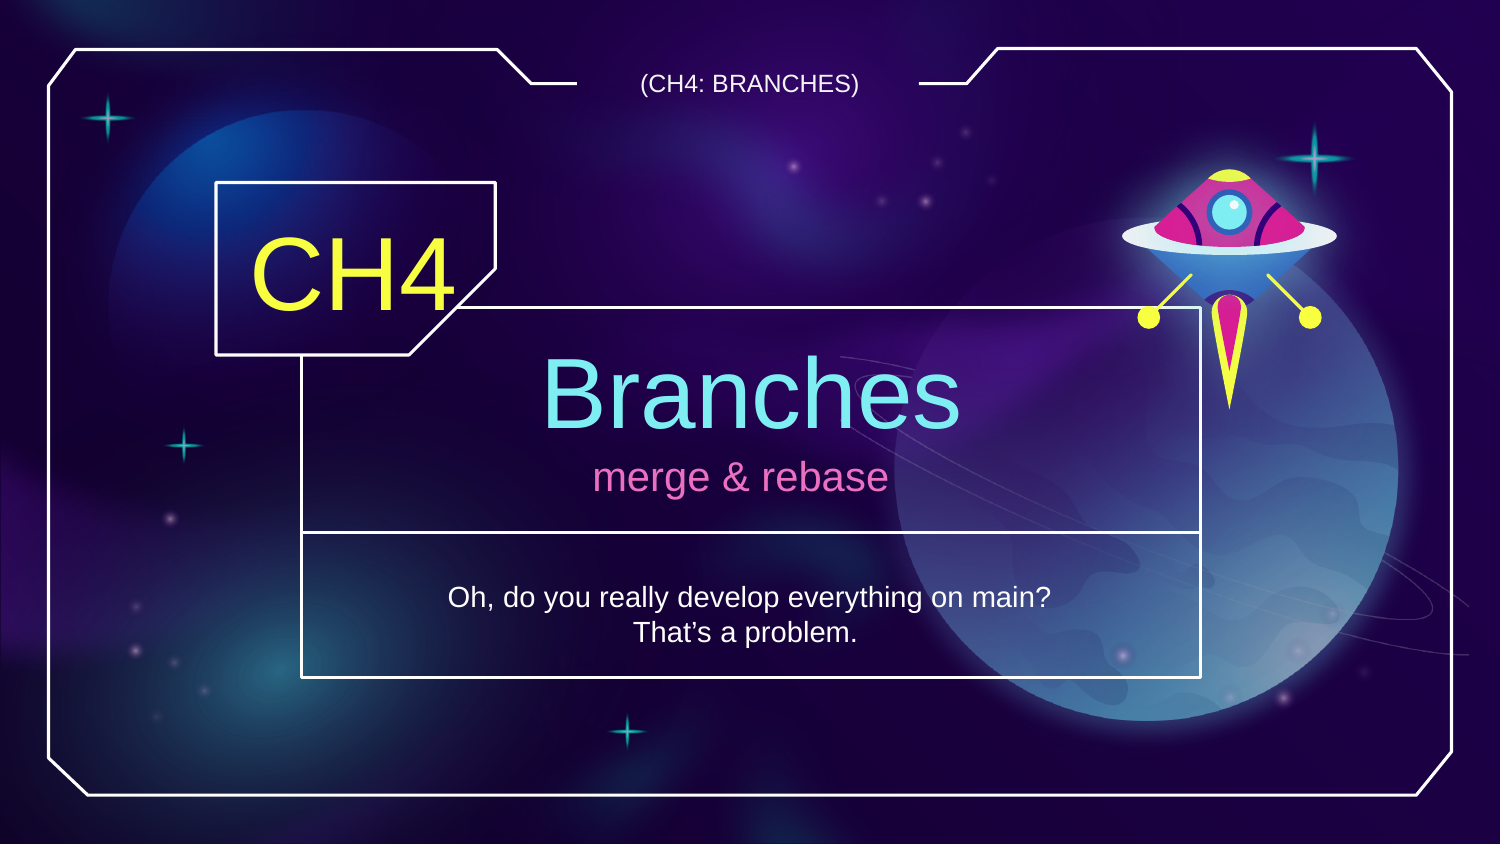

(CH4: BRANCHES)

CH4
# Branches
merge & rebase
Oh, do you really develop everything on main?
That’s a problem.